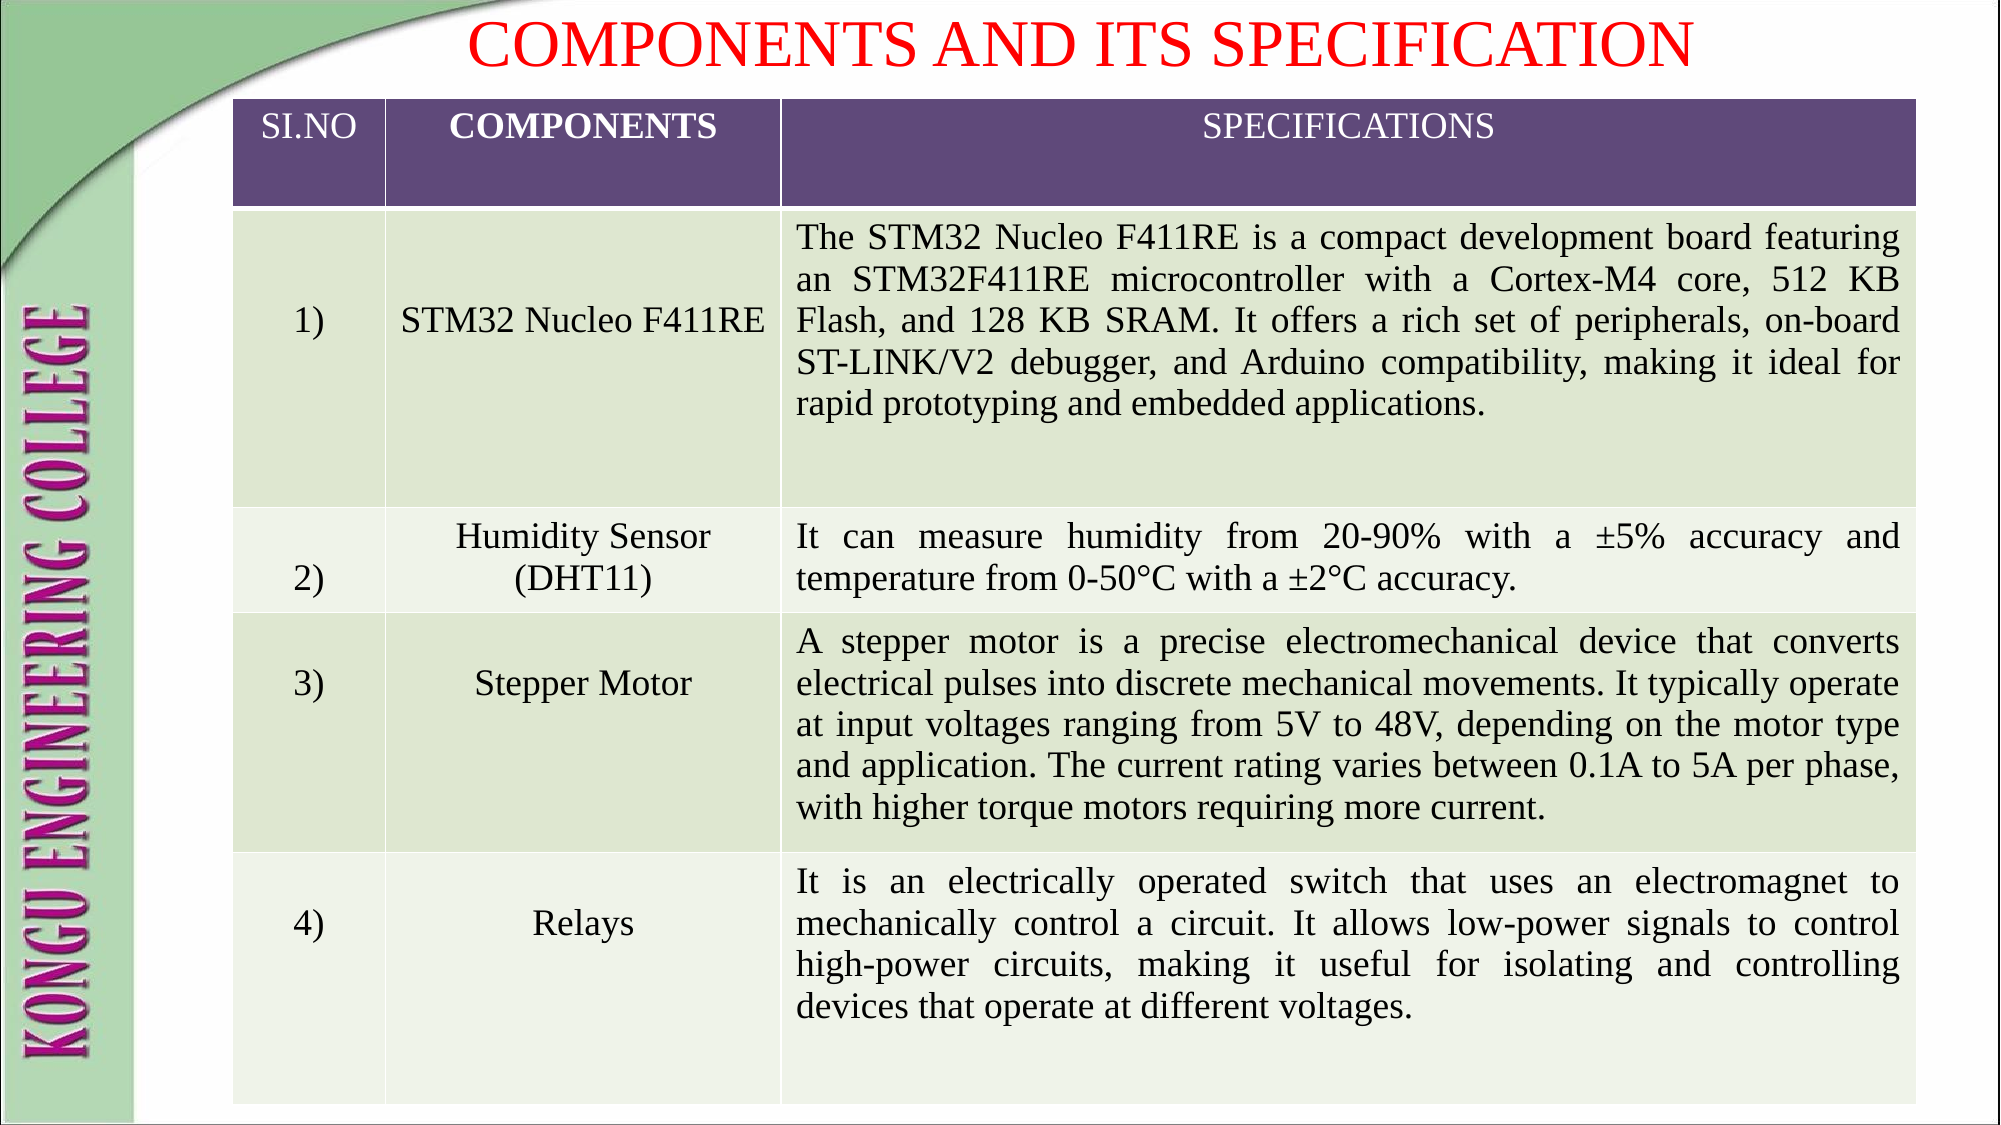

# COMPONENTS AND ITS SPECIFICATION
| SI.NO | COMPONENTS | SPECIFICATIONS |
| --- | --- | --- |
| 1) | STM32 Nucleo F411RE | The STM32 Nucleo F411RE is a compact development board featuring an STM32F411RE microcontroller with a Cortex-M4 core, 512 KB Flash, and 128 KB SRAM. It offers a rich set of peripherals, on-board ST-LINK/V2 debugger, and Arduino compatibility, making it ideal for rapid prototyping and embedded applications. |
| 2) | Humidity Sensor (DHT11) | It can measure humidity from 20-90% with a ±5% accuracy and temperature from 0-50°C with a ±2°C accuracy. |
| 3) | Stepper Motor | A stepper motor is a precise electromechanical device that converts electrical pulses into discrete mechanical movements. It typically operate at input voltages ranging from 5V to 48V, depending on the motor type and application. The current rating varies between 0.1A to 5A per phase, with higher torque motors requiring more current. |
| 4) | Relays | It is an electrically operated switch that uses an electromagnet to mechanically control a circuit. It allows low-power signals to control high-power circuits, making it useful for isolating and controlling devices that operate at different voltages. |